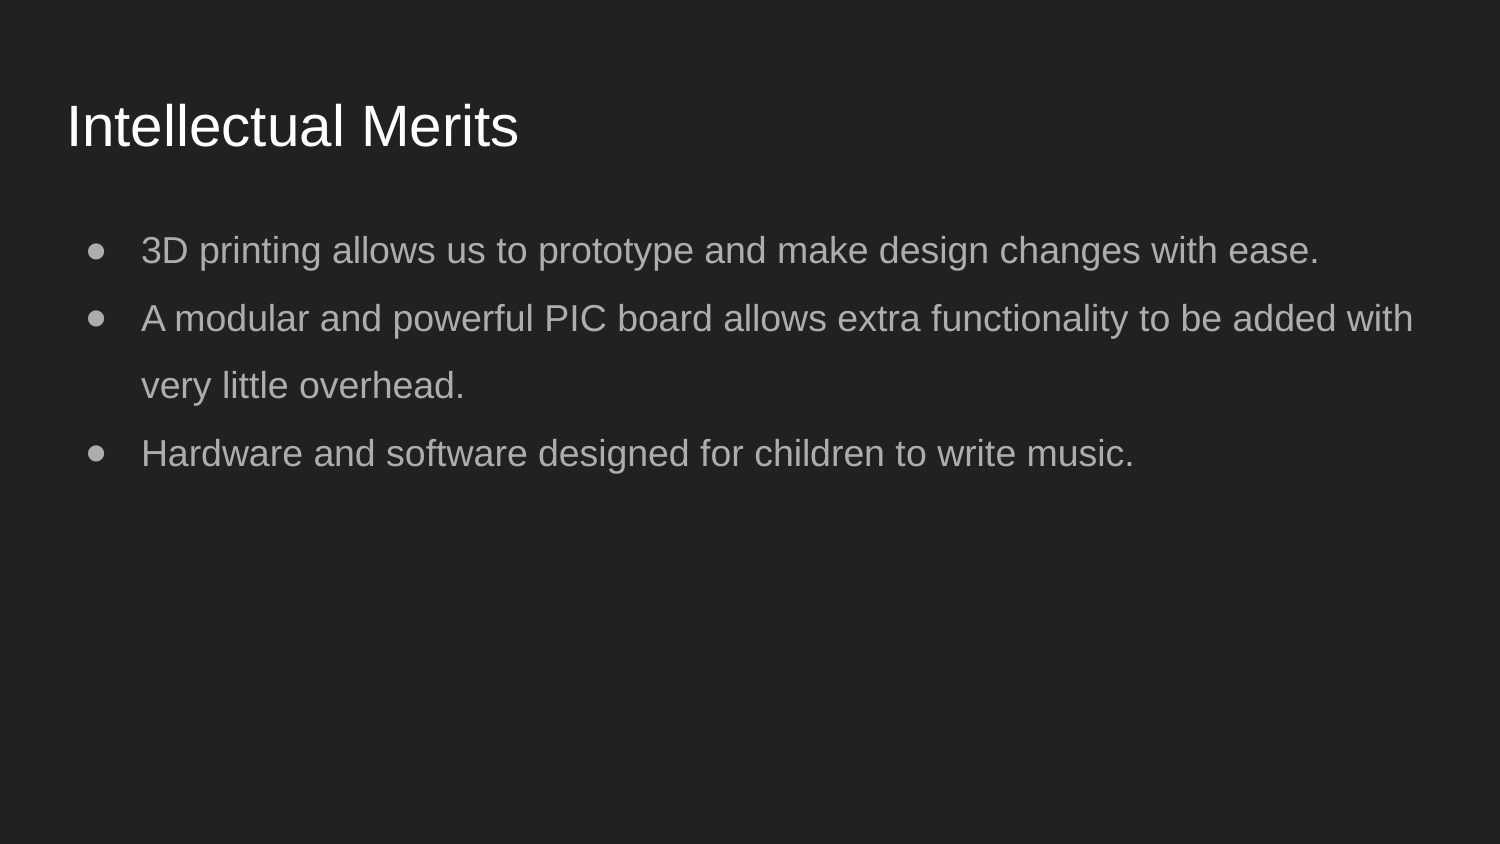

# Intellectual Merits
3D printing allows us to prototype and make design changes with ease.
A modular and powerful PIC board allows extra functionality to be added with very little overhead.
Hardware and software designed for children to write music.